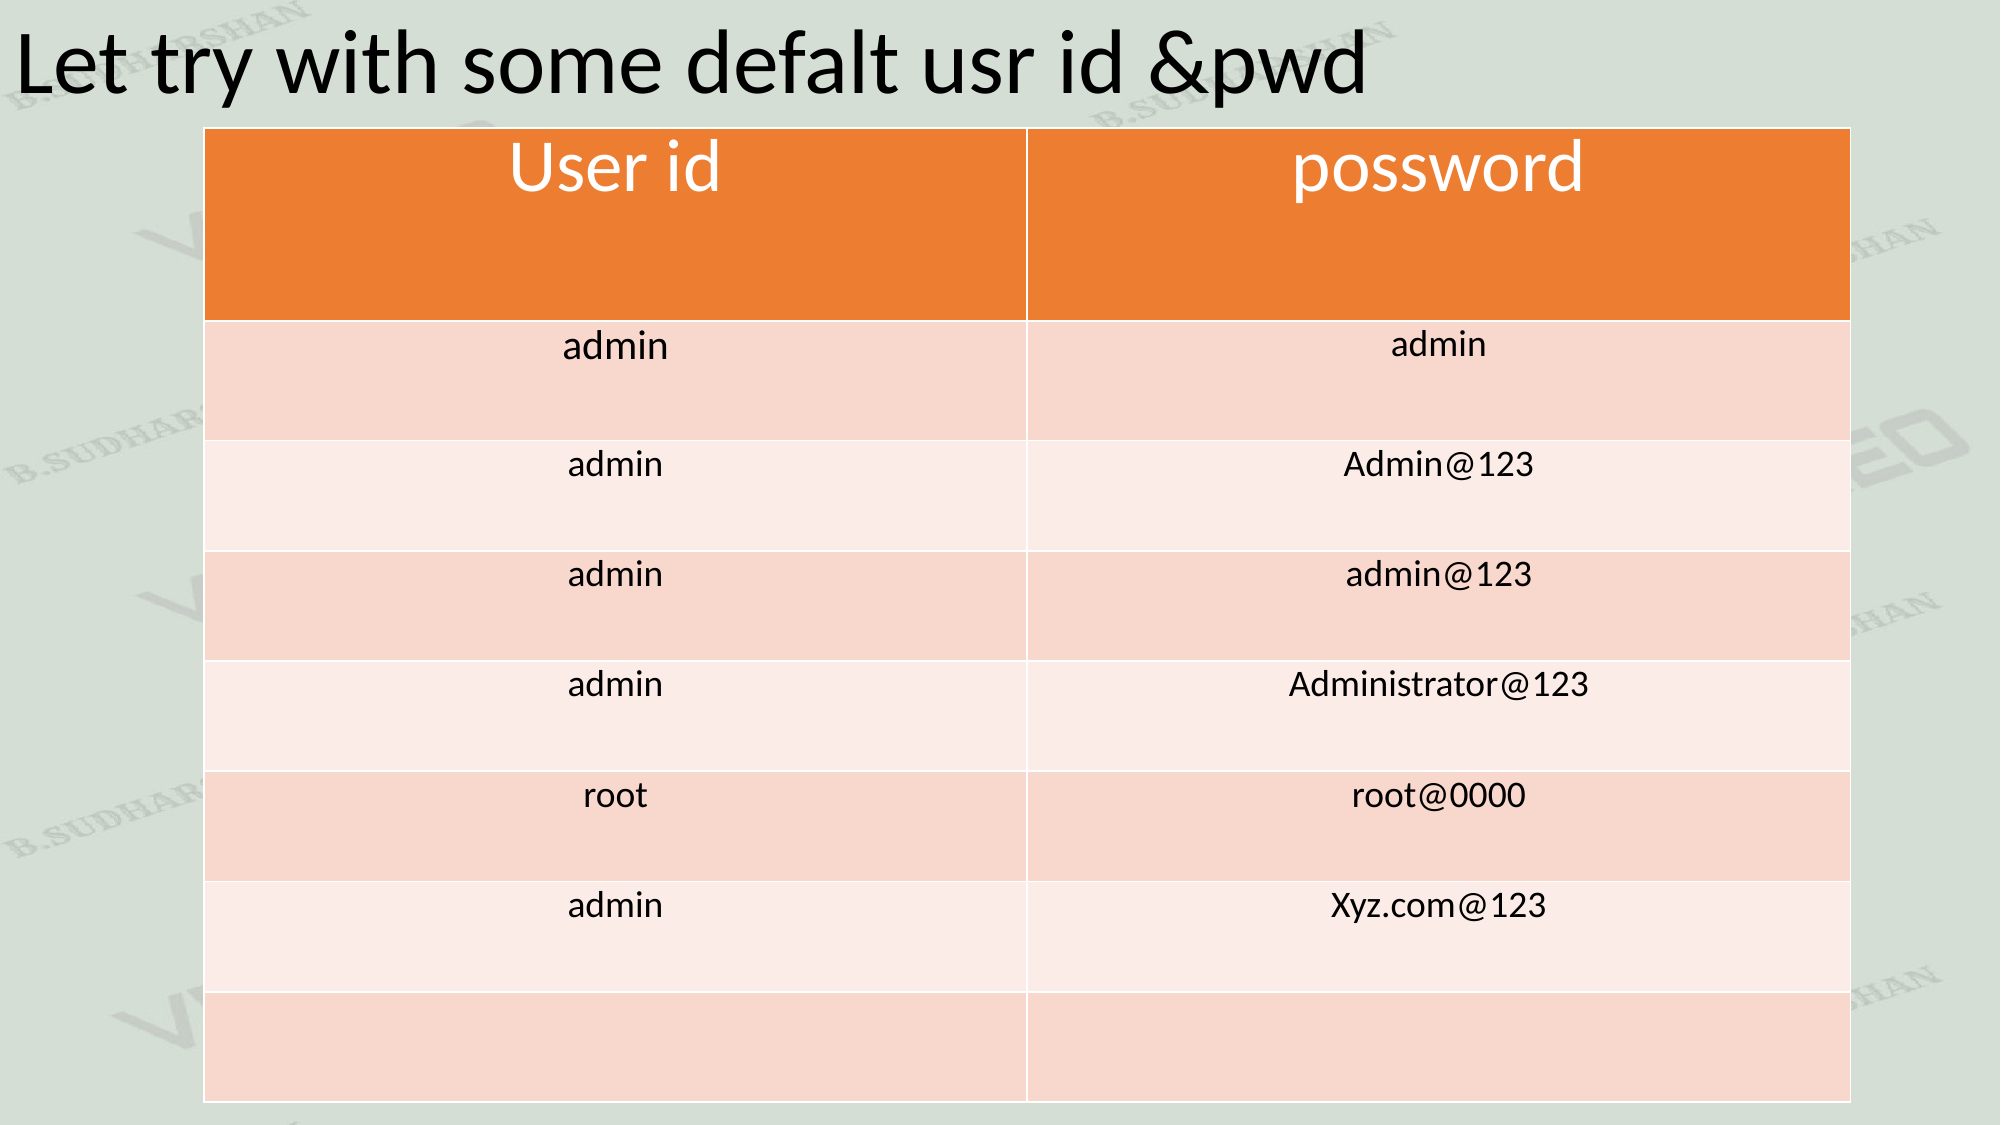

# Let try with some defalt usr id &pwd
| User id | possword |
| --- | --- |
| admin | admin |
| admin | Admin@123 |
| admin | admin@123 |
| admin | Administrator@123 |
| root | root@0000 |
| admin | Xyz.com@123 |
|  |  |